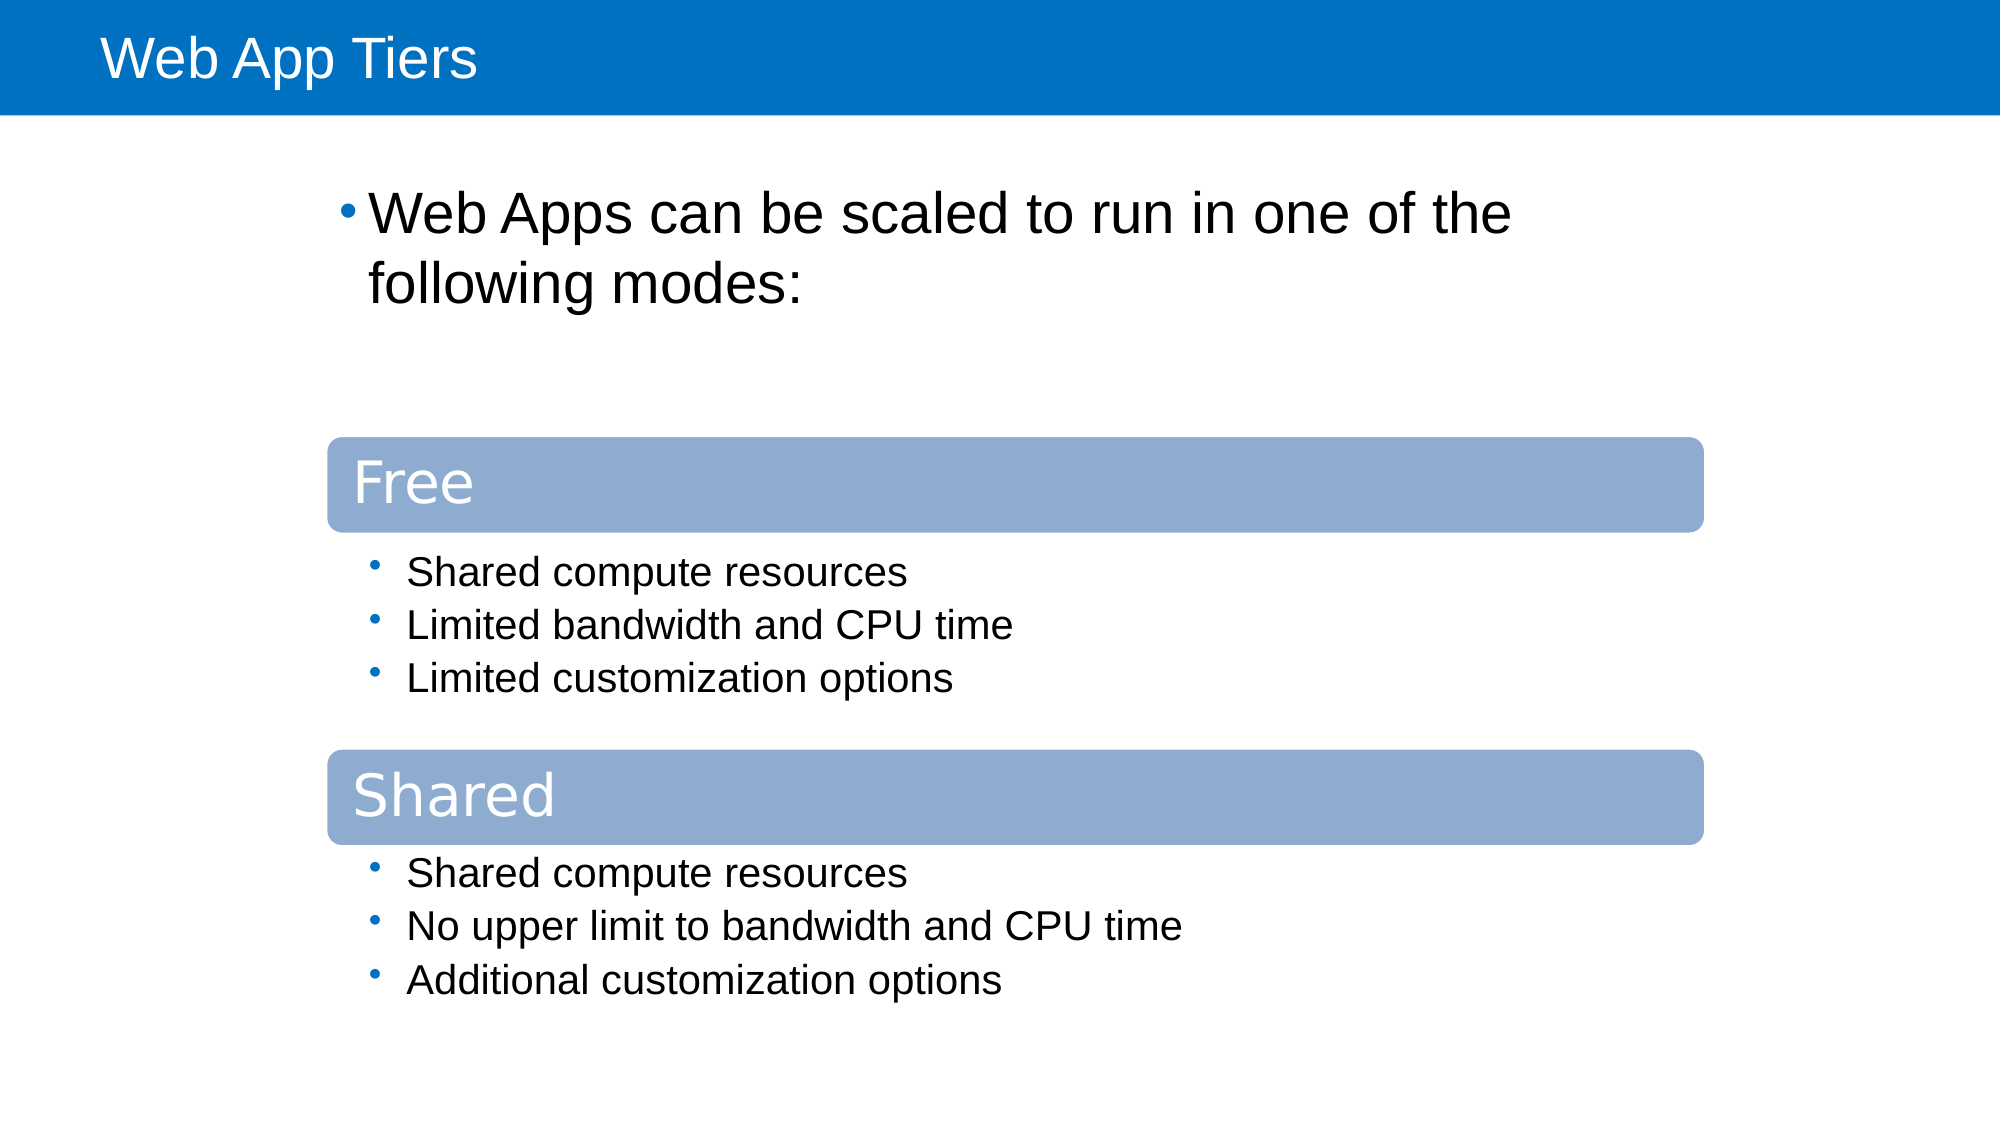

# Web App Tiers
Web Apps can be scaled to run in one of the following modes:

Free
Shared compute resources
Limited bandwidth and CPU time
Limited customization options

Shared
Shared compute resources
No upper limit to bandwidth and CPU time
Additional customization options